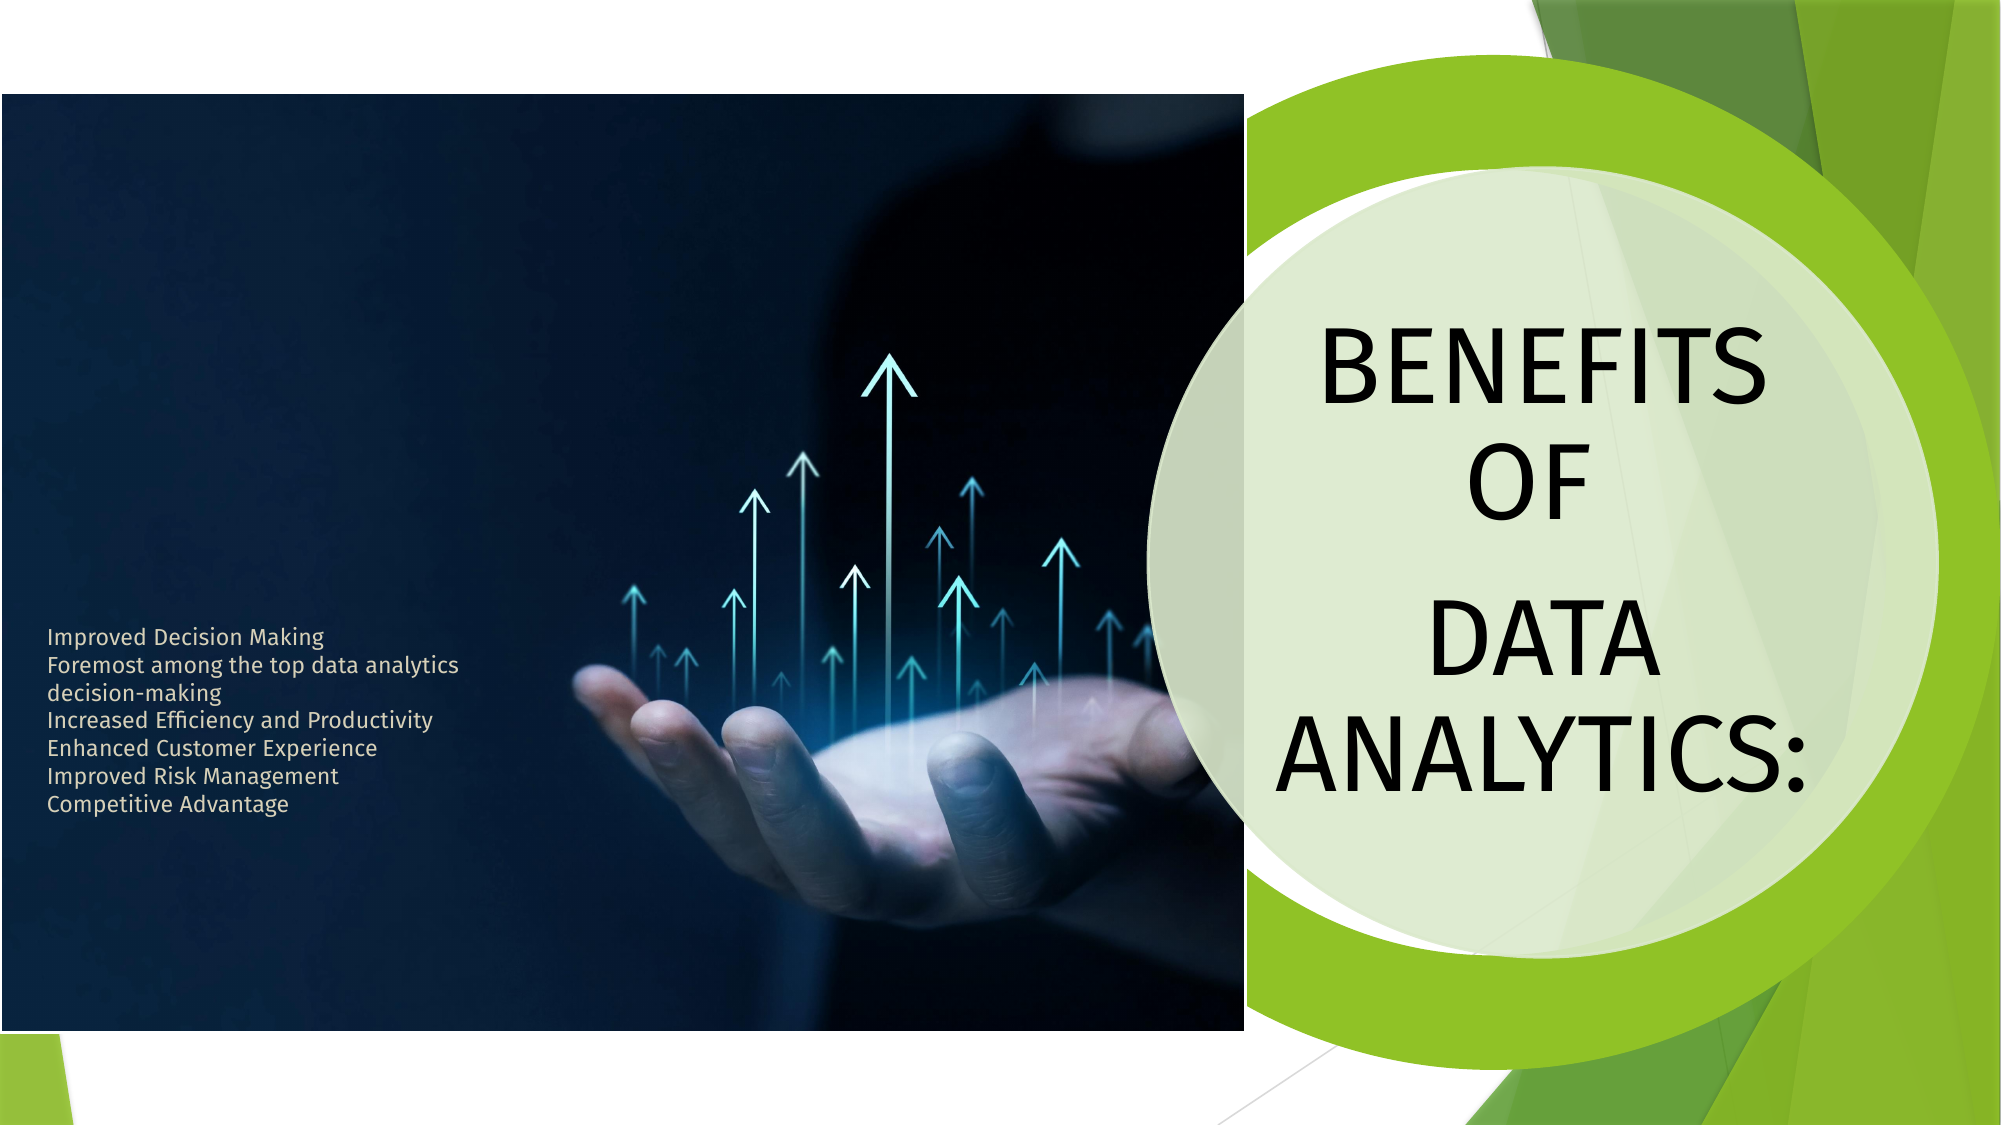

BENEFITS OF
DATA ANALYTICS:
# Improved Decision Making Foremost among the top data analytics decision-making Increased Efficiency and Productivity Enhanced Customer Experience Improved Risk Management Competitive Advantage